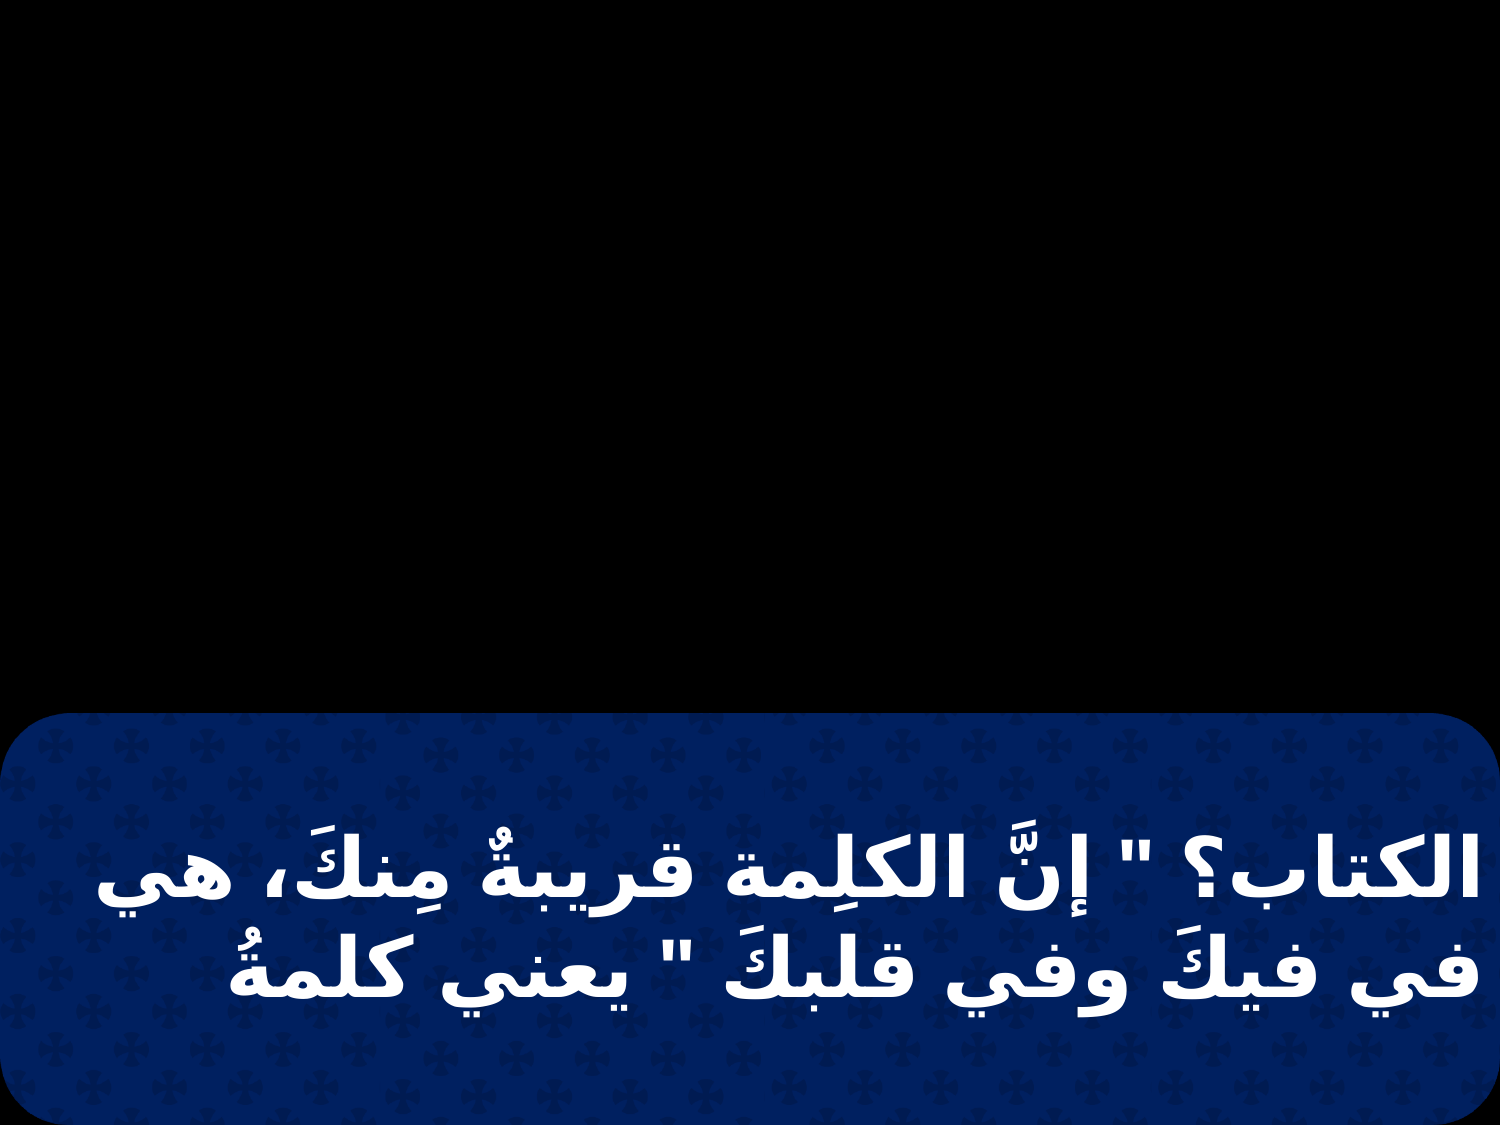

الكتاب؟ " إنَّ الكلِمة قريبةٌ مِنكَ، هي في فيكَ وفي قلبكَ " يعني كلمةُ